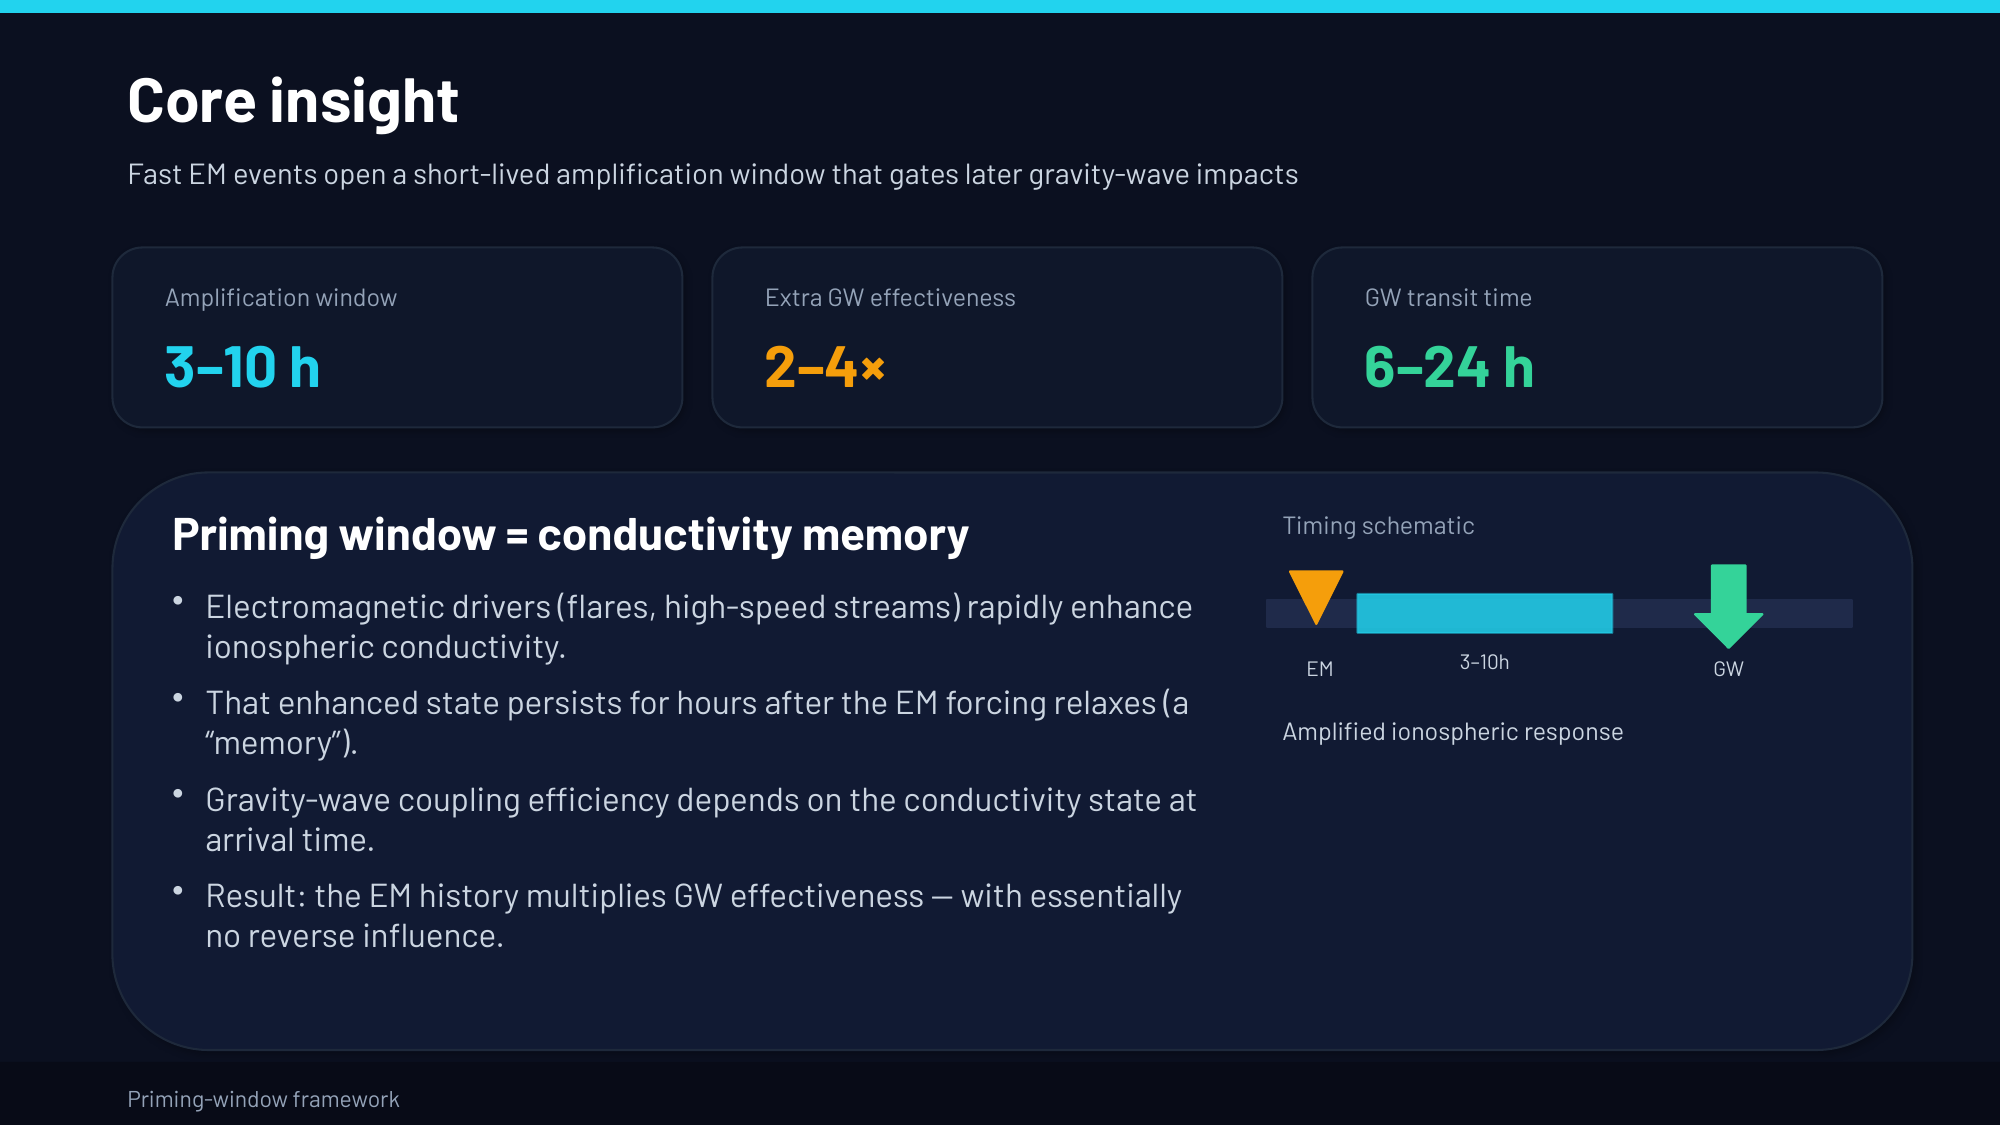

Core insight
Fast EM events open a short-lived amplification window that gates later gravity-wave impacts

Amplification window
Extra GW effectiveness
GW transit time
3–10 h
2–4×
6–24 h

Priming window = conductivity memory
Timing schematic

Electromagnetic drivers (flares, high-speed streams) rapidly enhance ionospheric conductivity.
That enhanced state persists for hours after the EM forcing relaxes (a “memory”).
Gravity-wave coupling efficiency depends on the conductivity state at arrival time.
Result: the EM history multiplies GW effectiveness — with essentially no reverse influence.

3–10h
EM
GW
Amplified ionospheric response

Priming-window framework